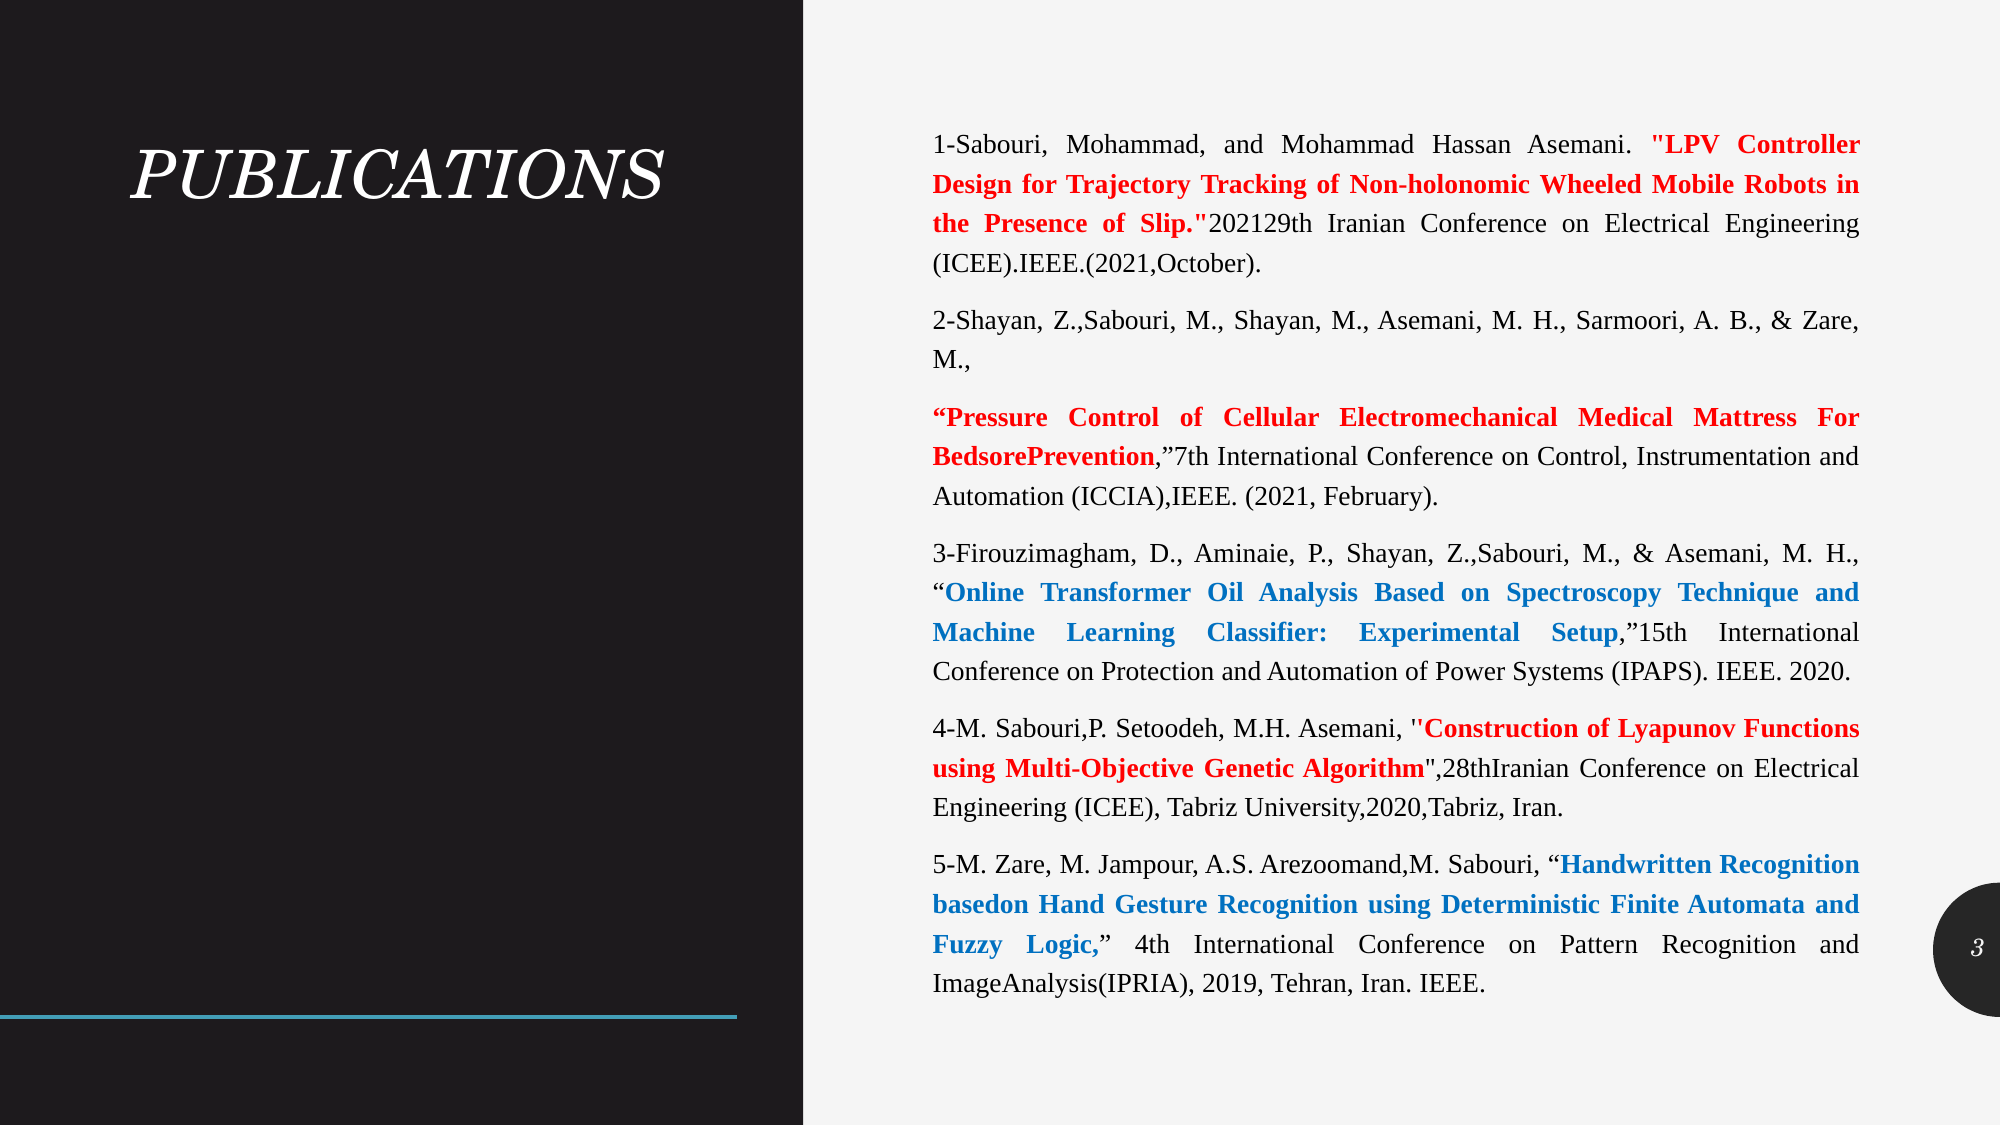

1-Sabouri, Mohammad, and Mohammad Hassan Asemani. "LPV Controller Design for Trajectory Tracking of Non-holonomic Wheeled Mobile Robots in the Presence of Slip."202129th Iranian Conference on Electrical Engineering (ICEE).IEEE.(2021,October).
2-Shayan, Z.,Sabouri, M., Shayan, M., Asemani, M. H., Sarmoori, A. B., & Zare, M.,
“Pressure Control of Cellular Electromechanical Medical Mattress For BedsorePrevention,”7th International Conference on Control, Instrumentation and Automation (ICCIA),IEEE. (2021, February).
3-Firouzimagham, D., Aminaie, P., Shayan, Z.,Sabouri, M., & Asemani, M. H., “Online Transformer Oil Analysis Based on Spectroscopy Technique and Machine Learning Classifier: Experimental Setup,”15th International Conference on Protection and Automation of Power Systems (IPAPS). IEEE. 2020.
4-M. Sabouri,P. Setoodeh, M.H. Asemani, ''Construction of Lyapunov Functions using Multi-Objective Genetic Algorithm'',28thIranian Conference on Electrical Engineering (ICEE), Tabriz University,2020,Tabriz, Iran.
5-M. Zare, M. Jampour, A.S. Arezoomand,M. Sabouri, “Handwritten Recognition basedon Hand Gesture Recognition using Deterministic Finite Automata and Fuzzy Logic,” 4th International Conference on Pattern Recognition and ImageAnalysis(IPRIA), 2019, Tehran, Iran. IEEE.
# PUBLICATIONS
3